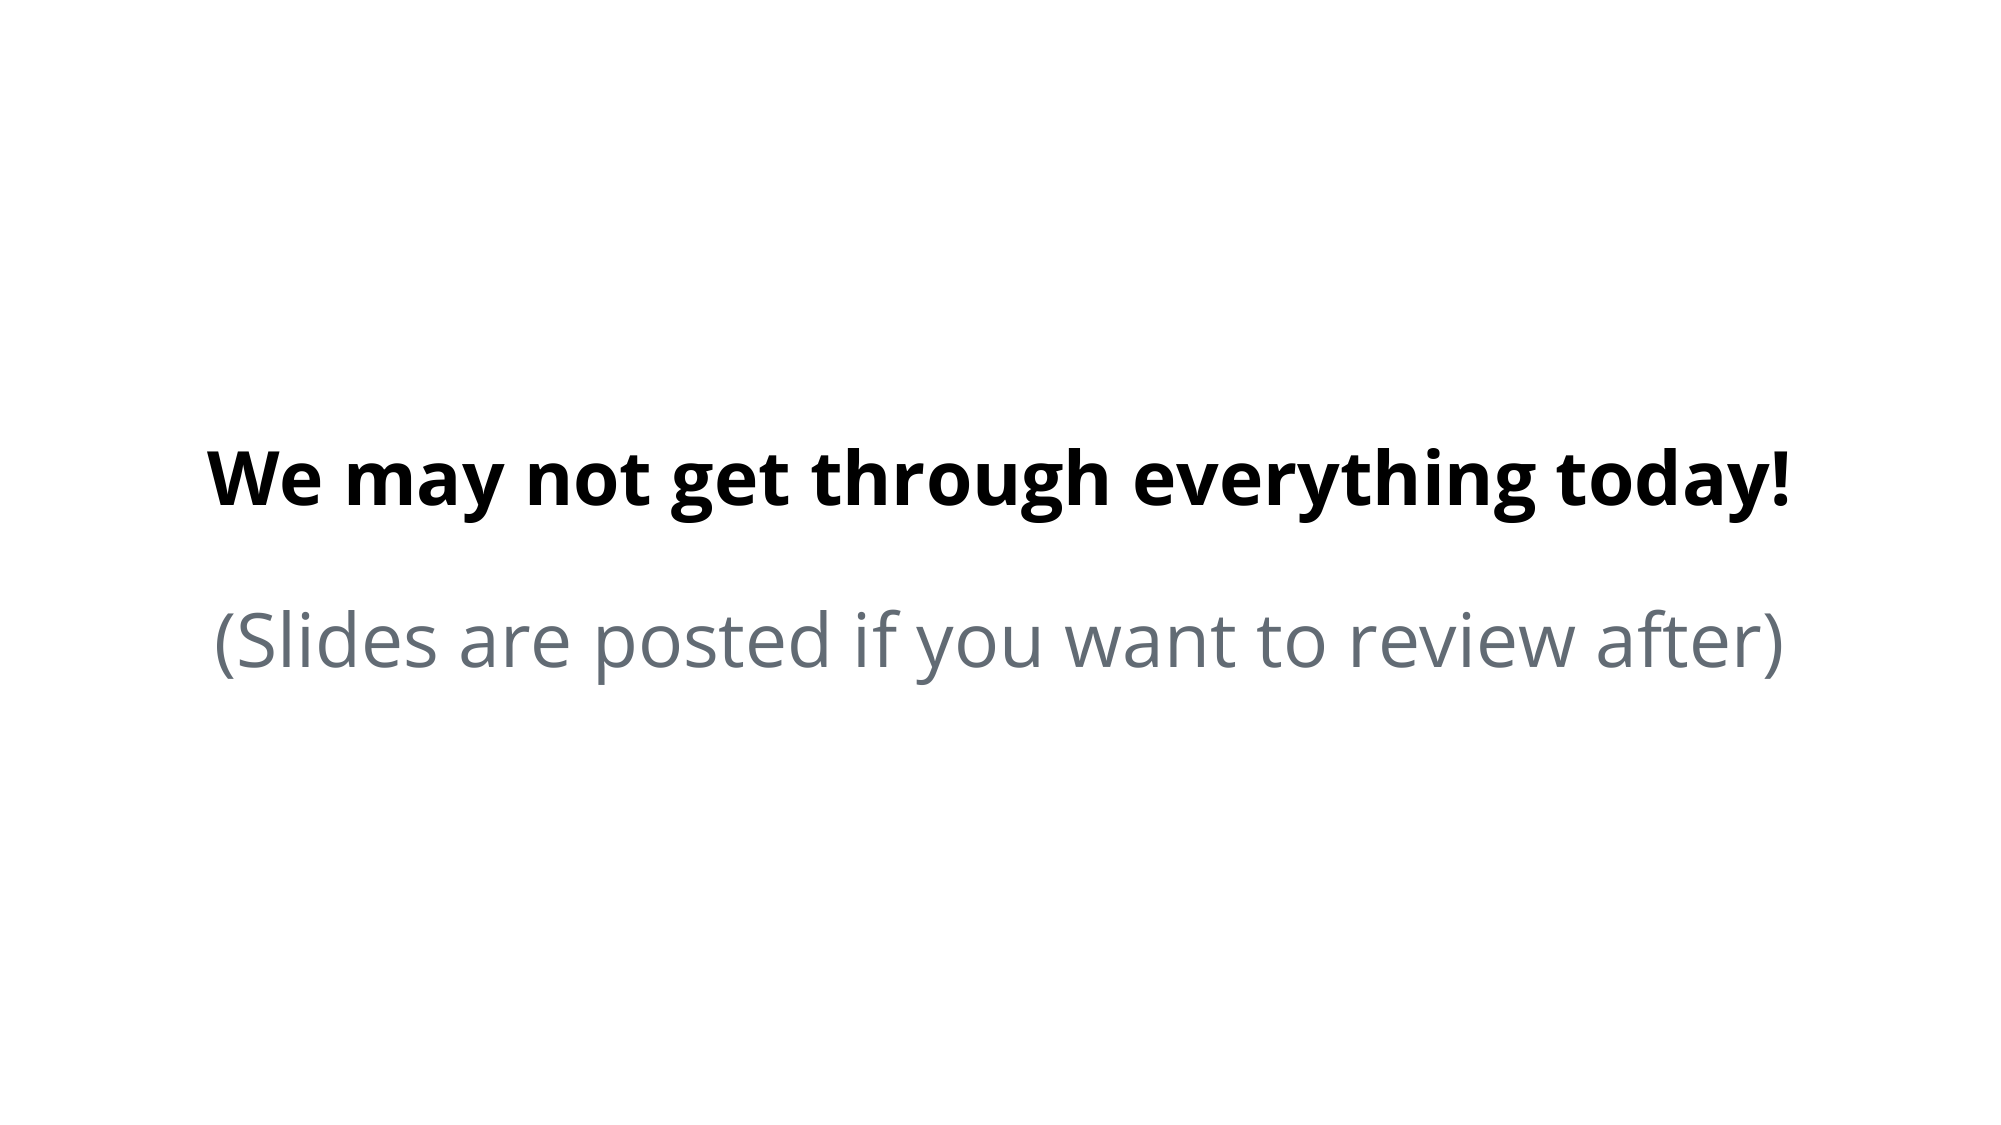

# We may not get through everything today! (Slides are posted if you want to review after)